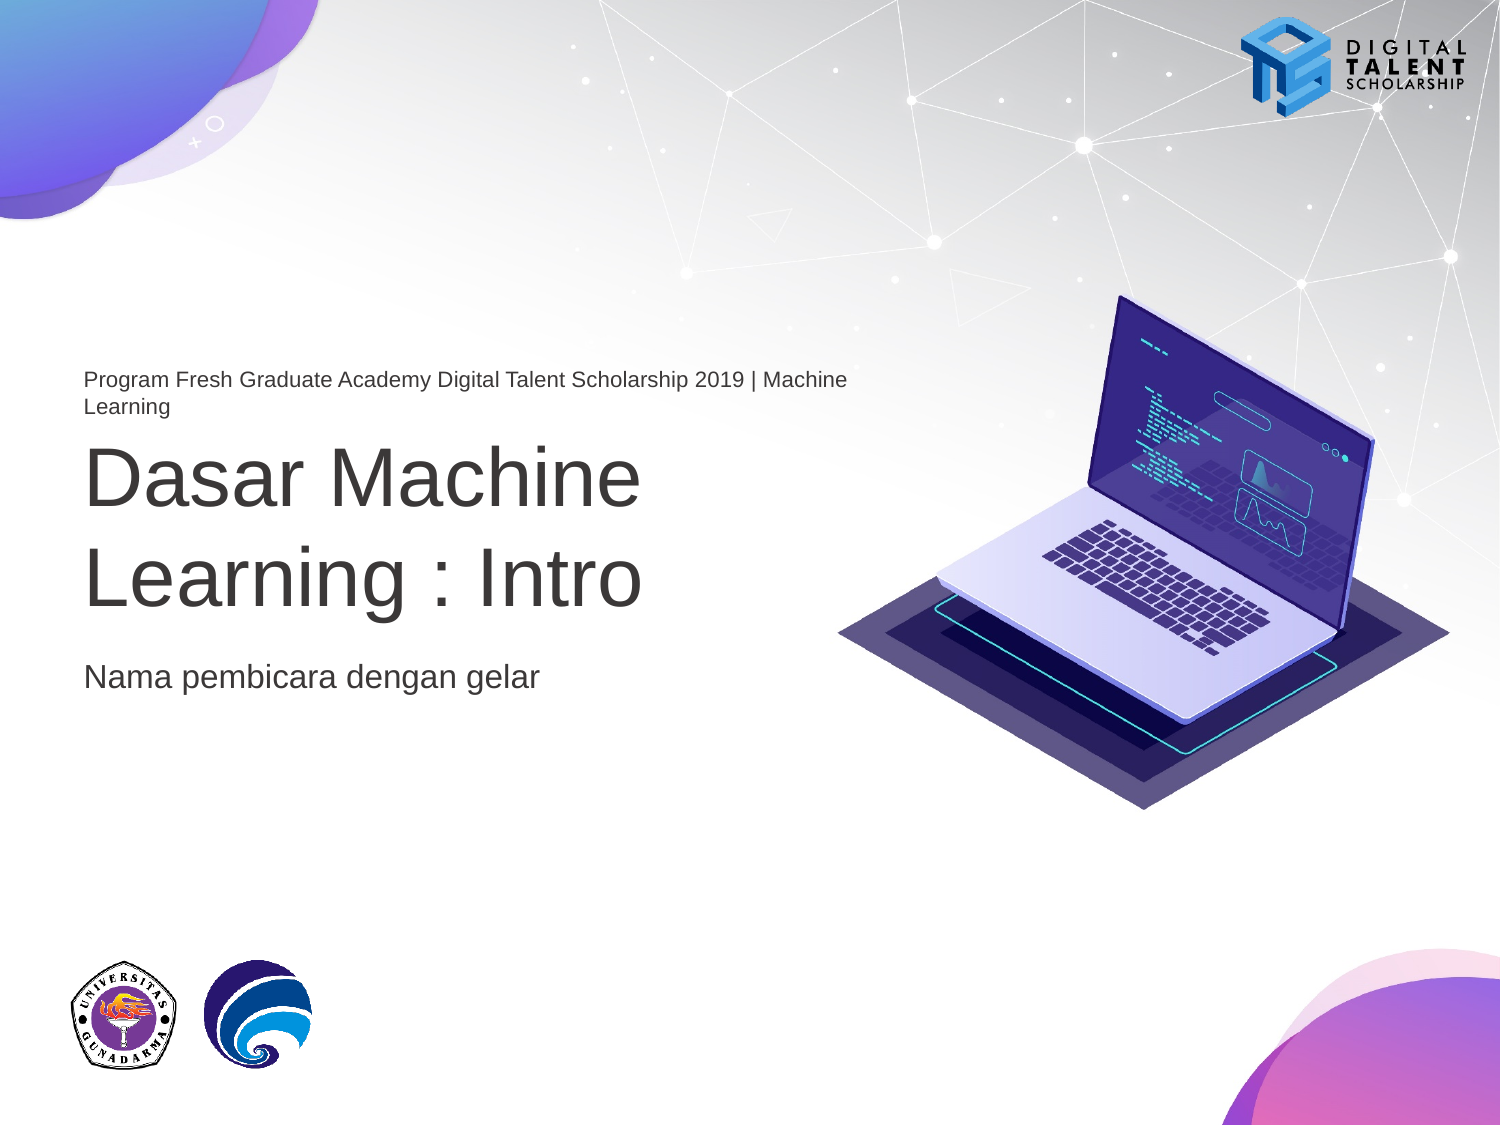

# Dasar Machine Learning : Intro
Nama pembicara dengan gelar